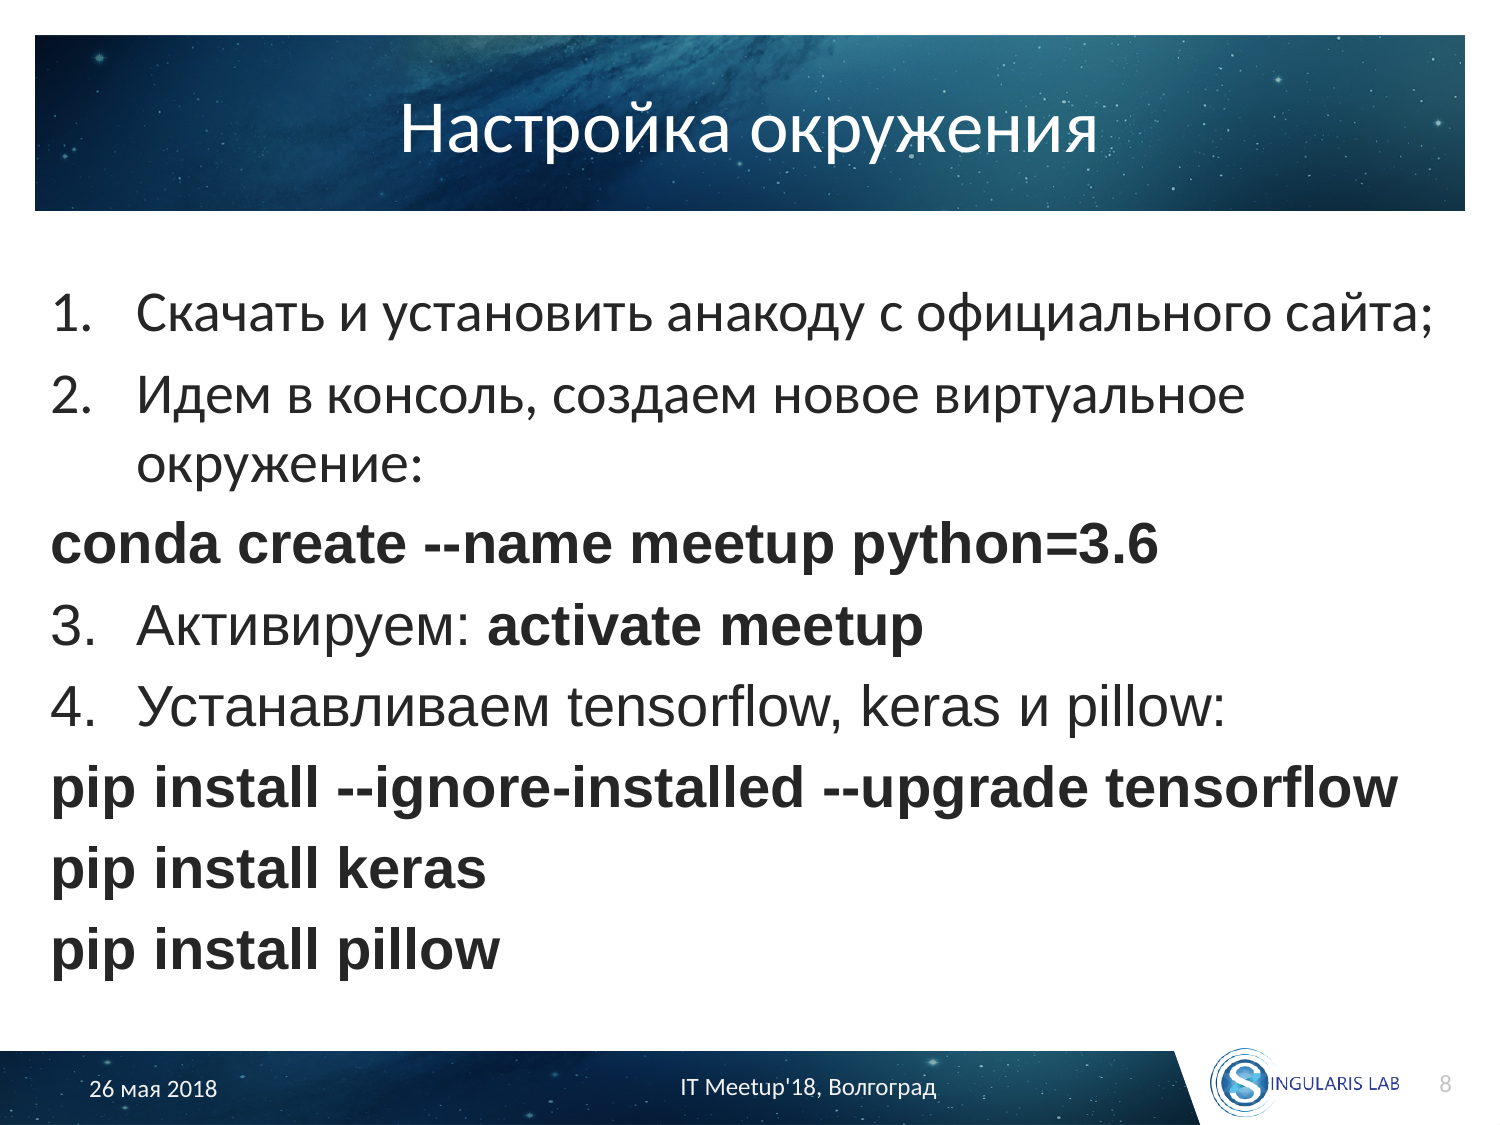

# Настройка окружения
Скачать и установить анакоду с официального сайта;
Идем в консоль, создаем новое виртуальное окружение:
conda create --name meetup python=3.6
Активируем: activate meetup
Устанавливаем tensorflow, keras и pillow:
pip install --ignore-installed --upgrade tensorflow
pip install keras
pip install pillow

8
IT Meetup'18, Волгоград
26 мая 2018